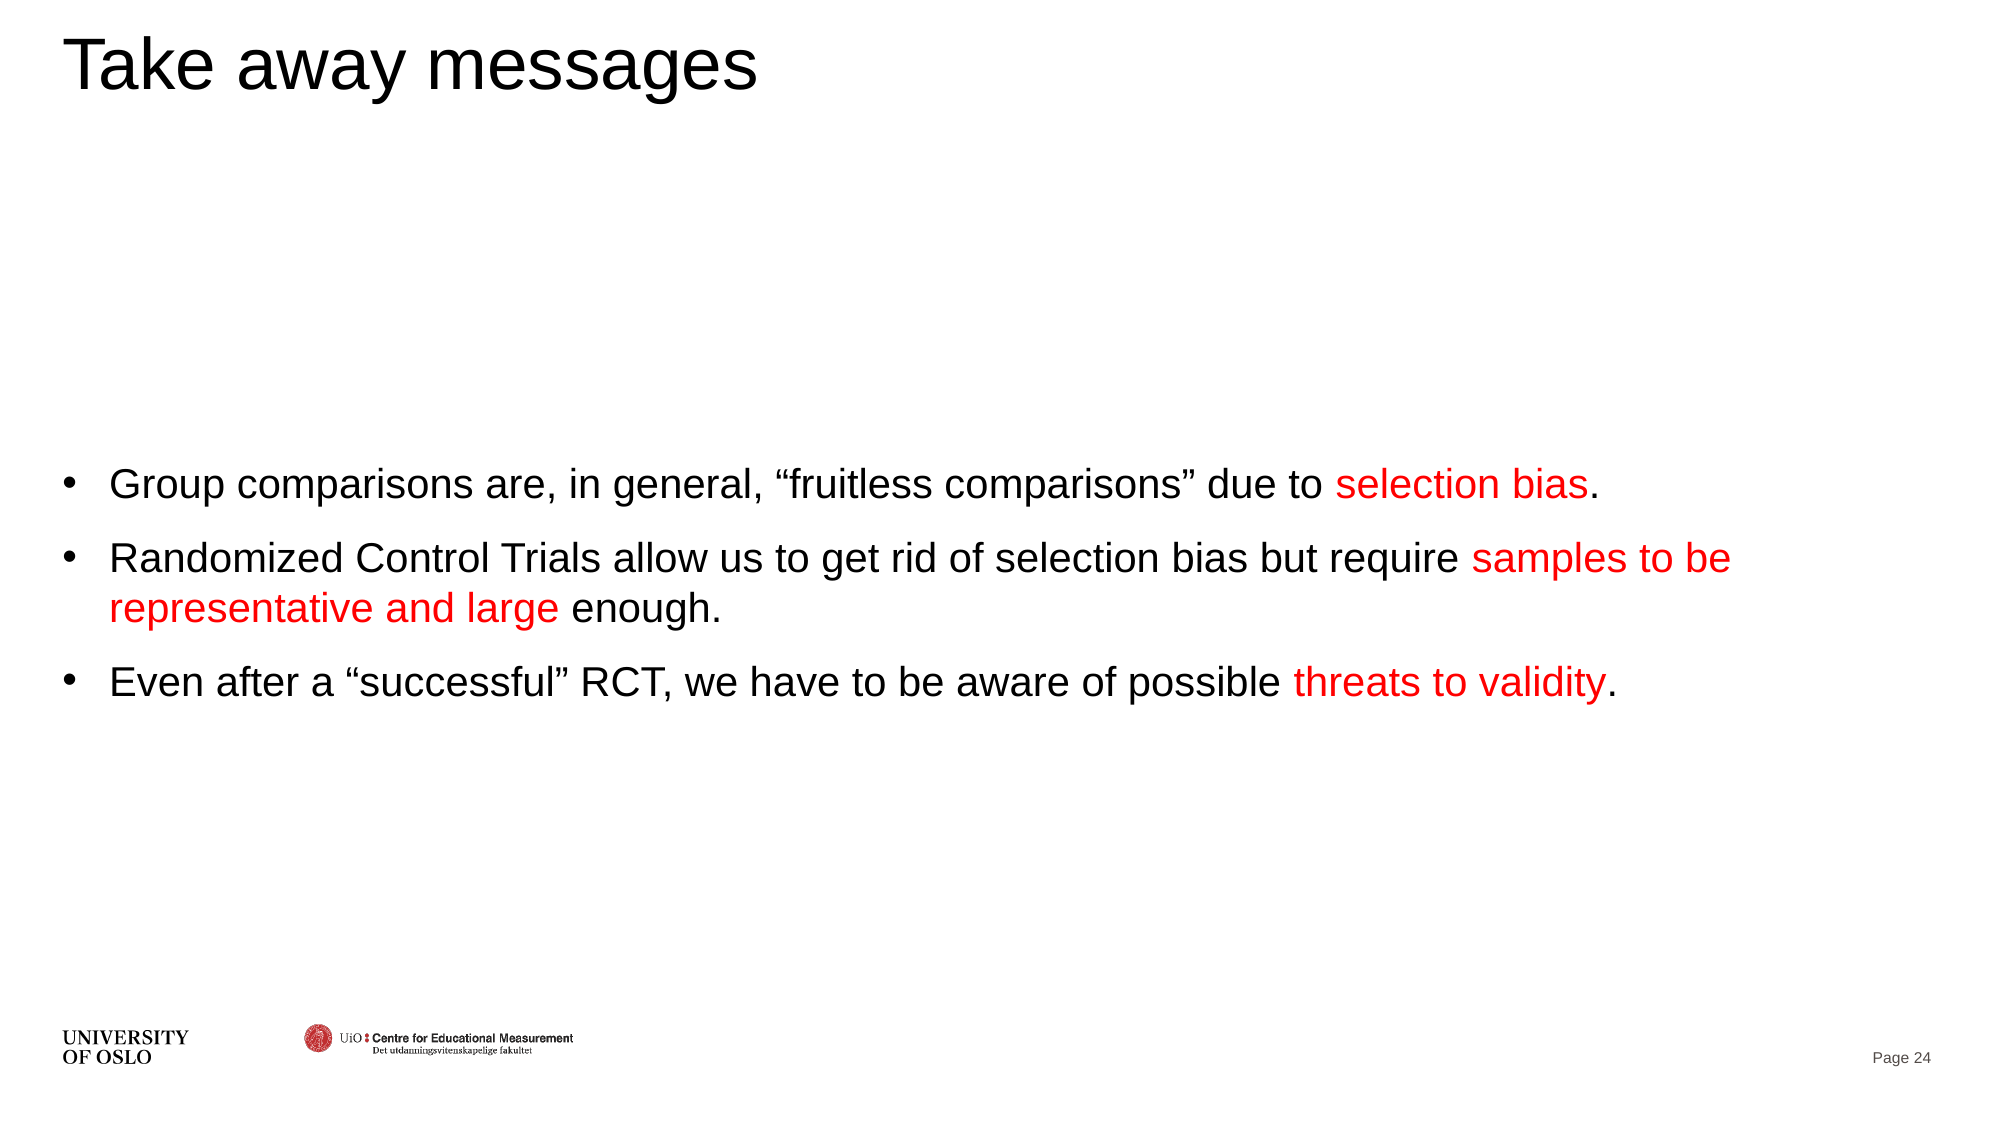

# Take away messages
Group comparisons are, in general, “fruitless comparisons” due to selection bias.
Randomized Control Trials allow us to get rid of selection bias but require samples to be representative and large enough.
Even after a “successful” RCT, we have to be aware of possible threats to validity.

Page 24